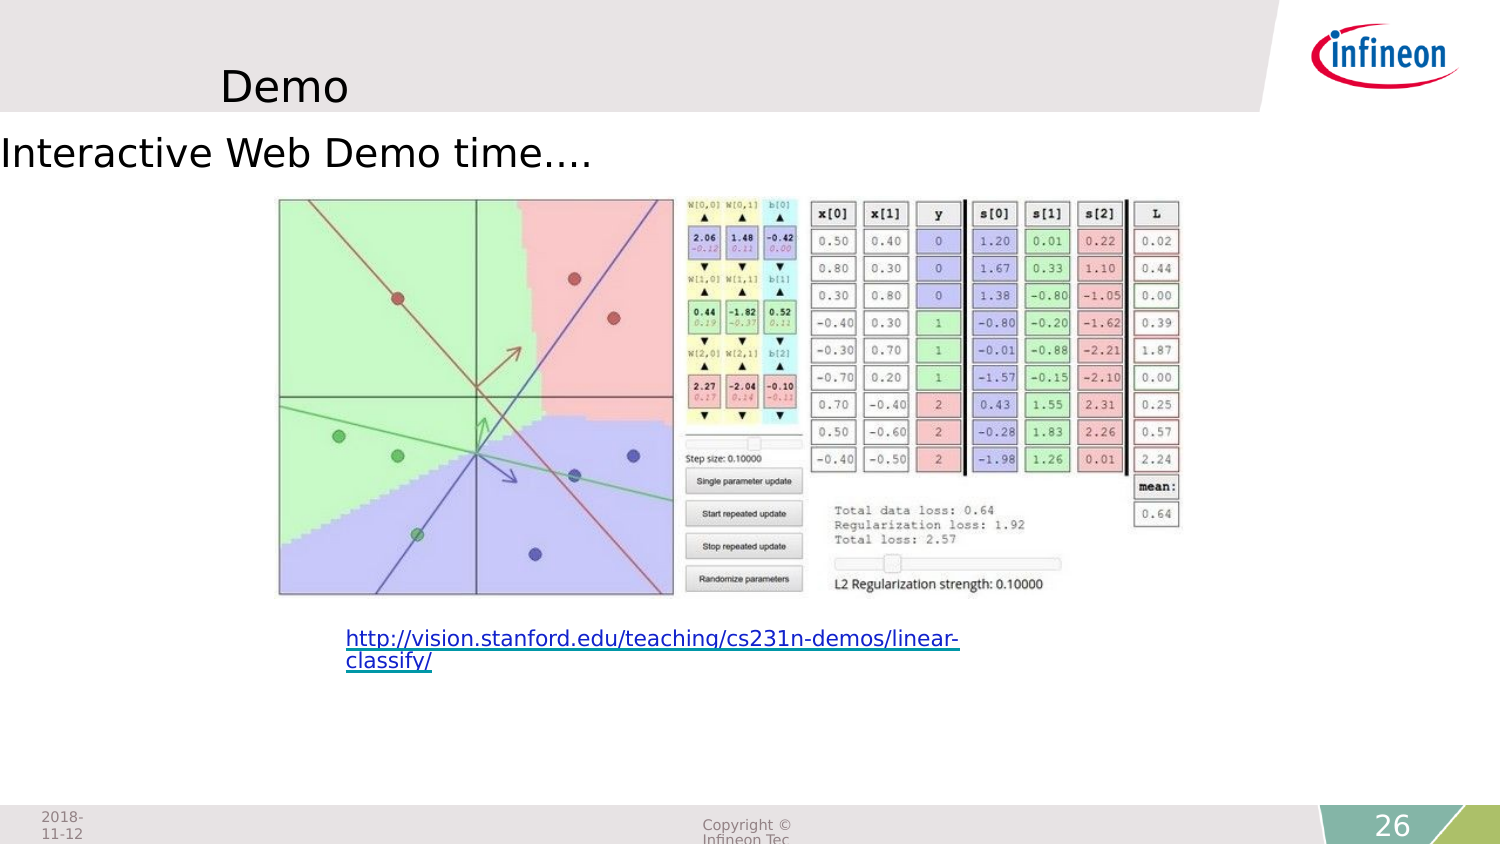

Demo
Interactive Web Demo time....

http://vision.stanford.edu/teaching/cs231n-demos/linear-classify/
2018-11-12
Copyright © Infineon Technologies AG 2018. All rights reserved.
26